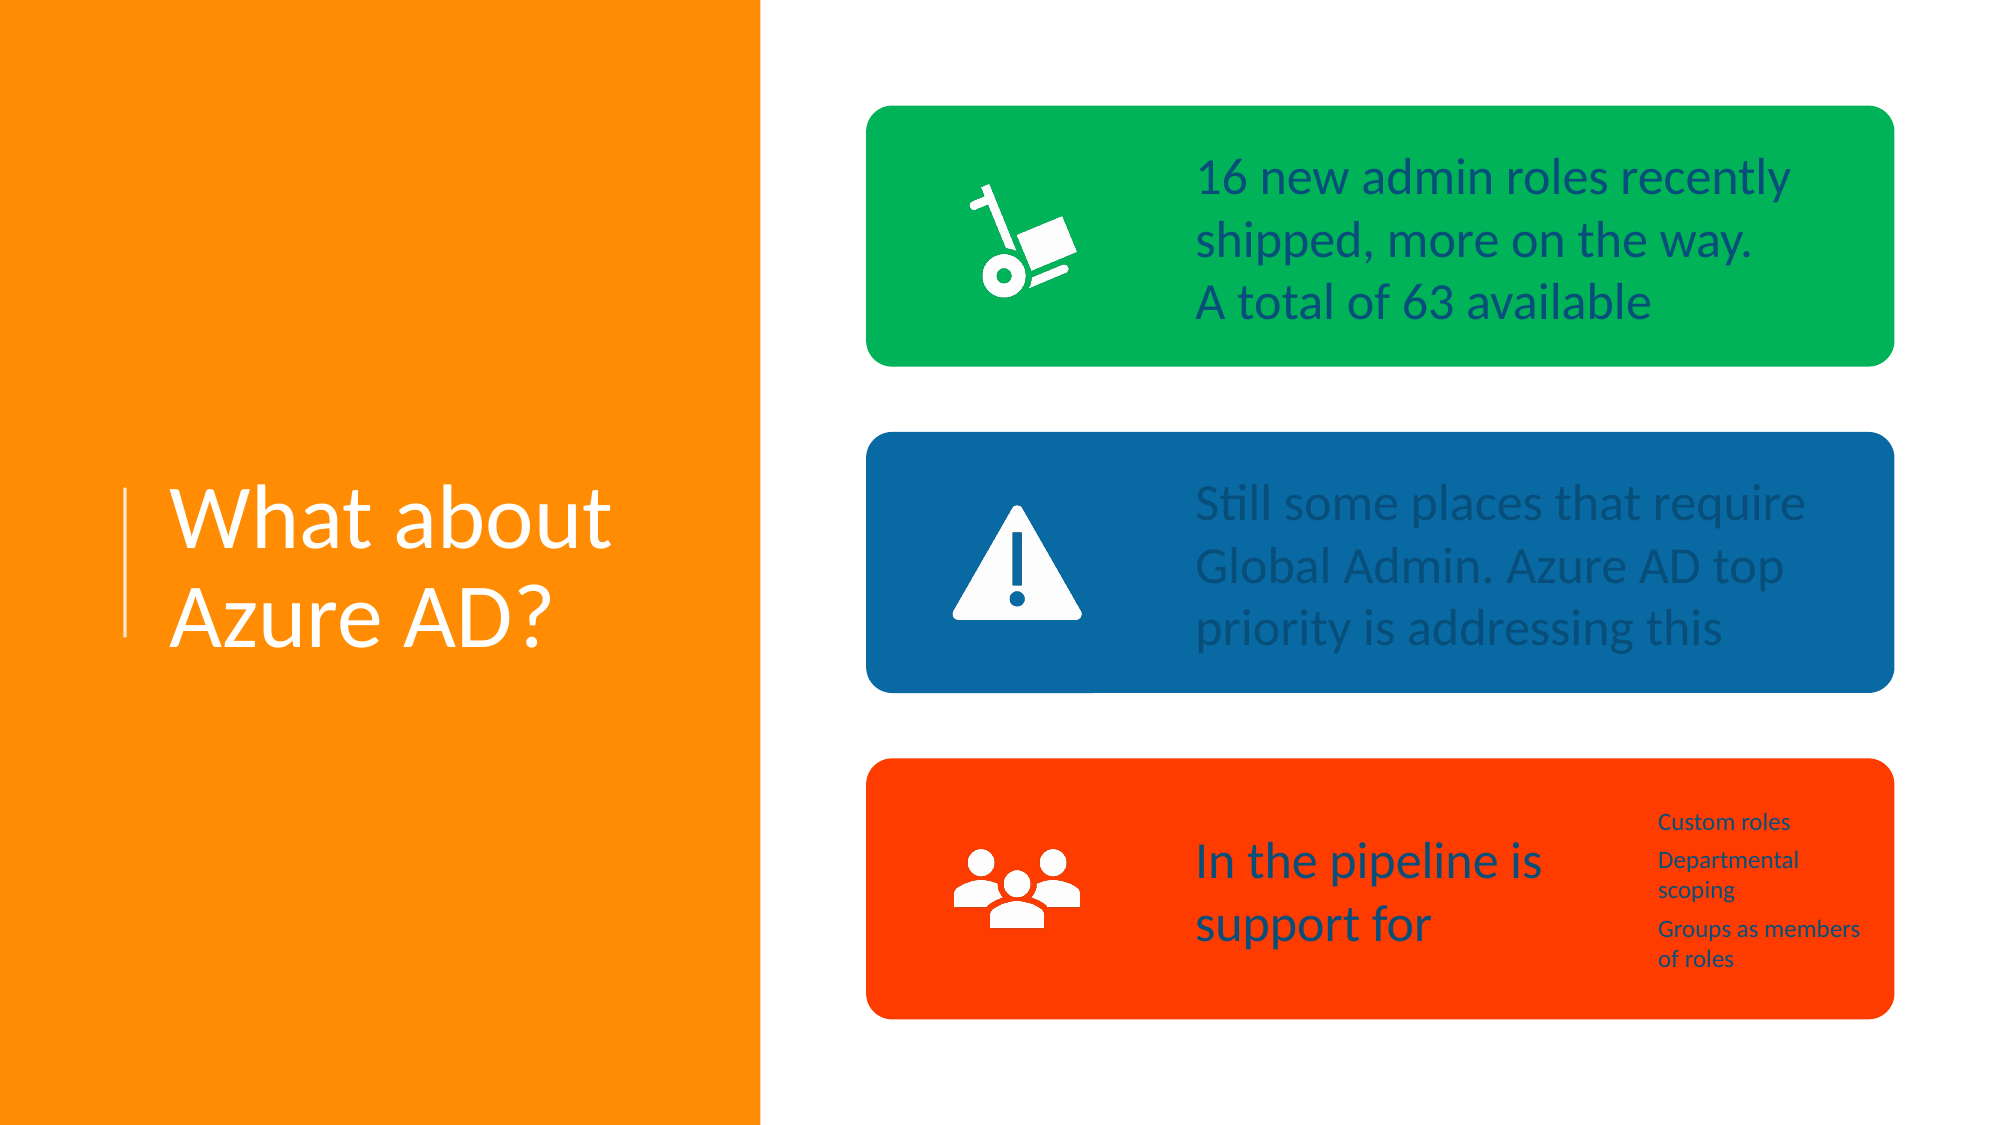

16 new admin roles recently shipped, more on the way.
A total of 63 available
Still some places that require Global Admin. Azure AD top priority is addressing this
In the pipeline is support for
Custom roles
Departmental scoping
Groups as members of roles
# What about Azure AD?